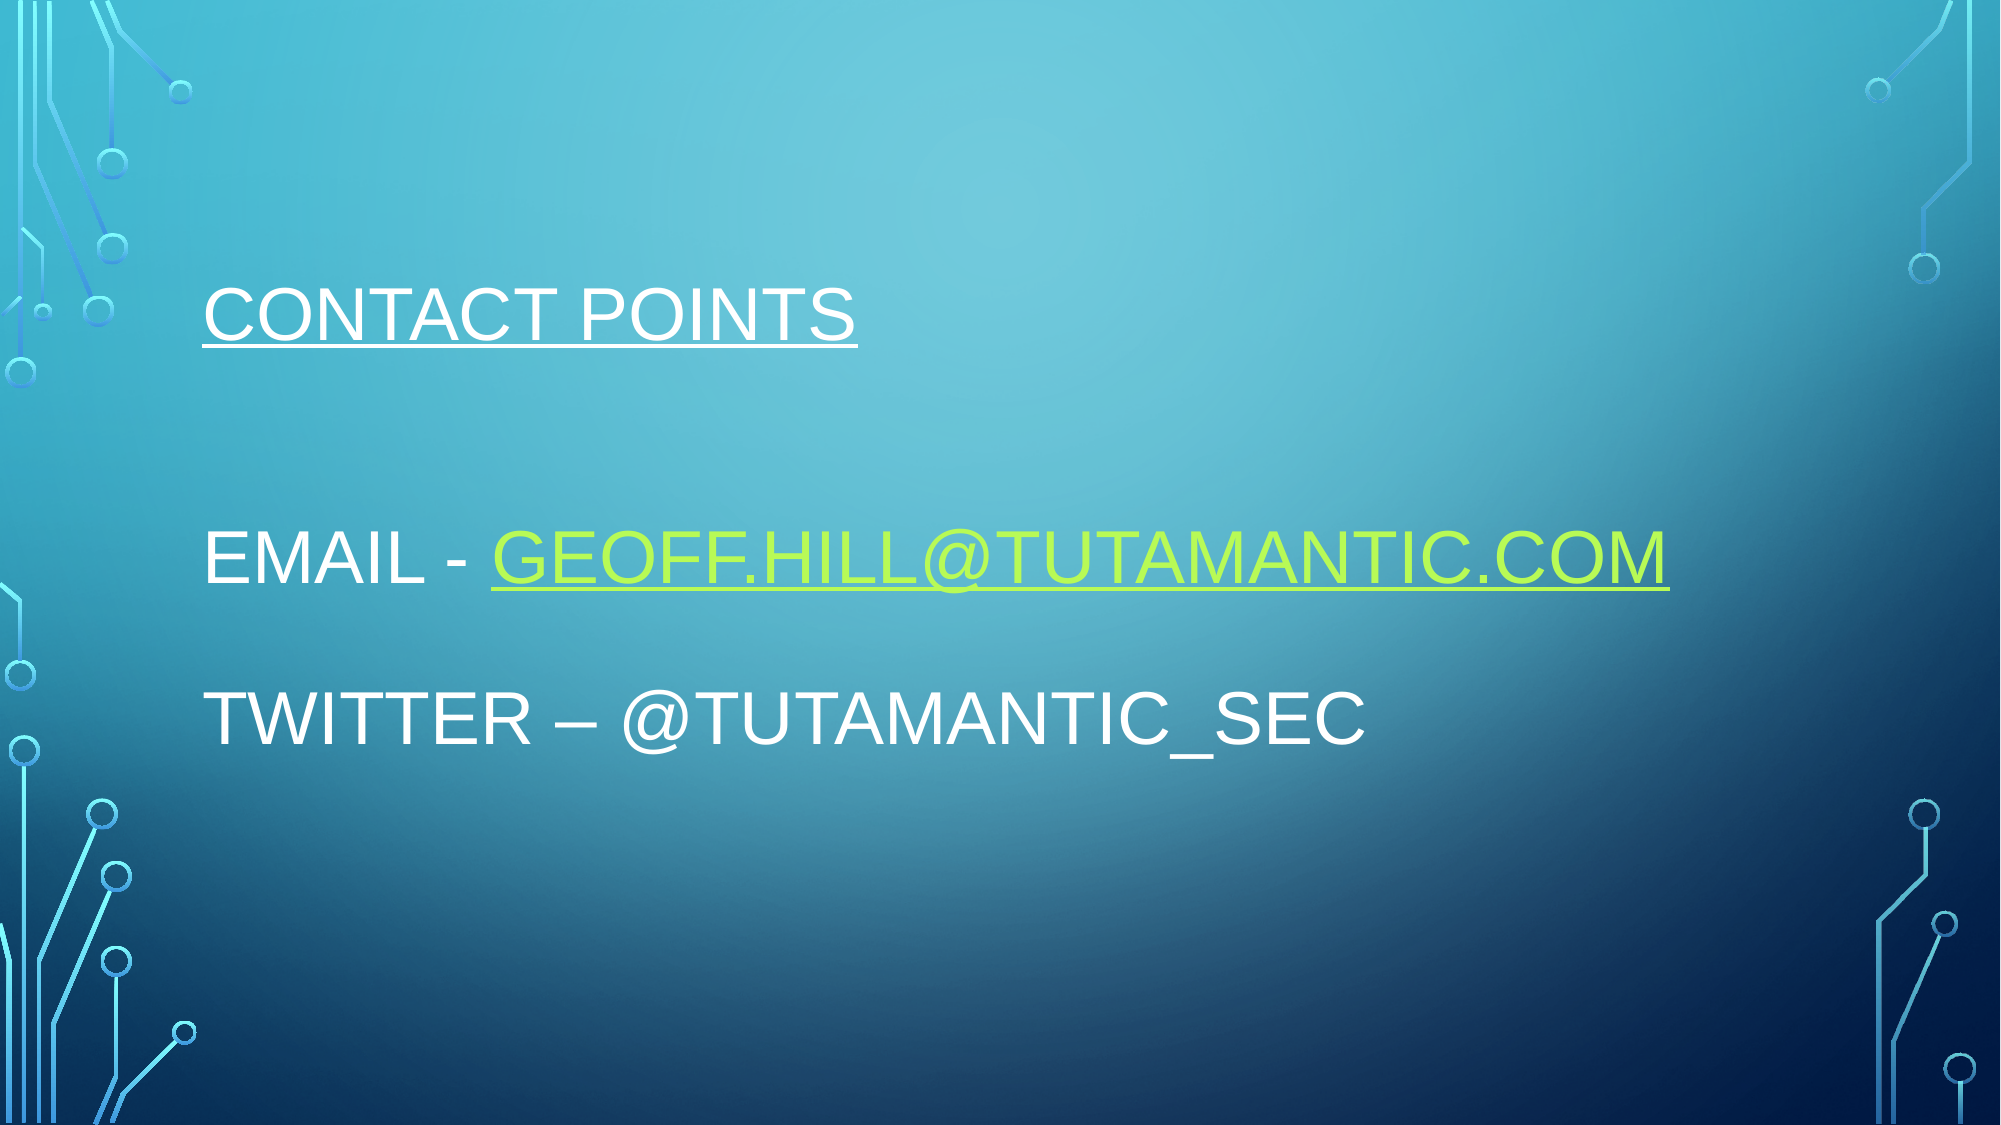

# Contact points email - Geoff.hill@Tutamantic.com Twitter – @Tutamantic_sec